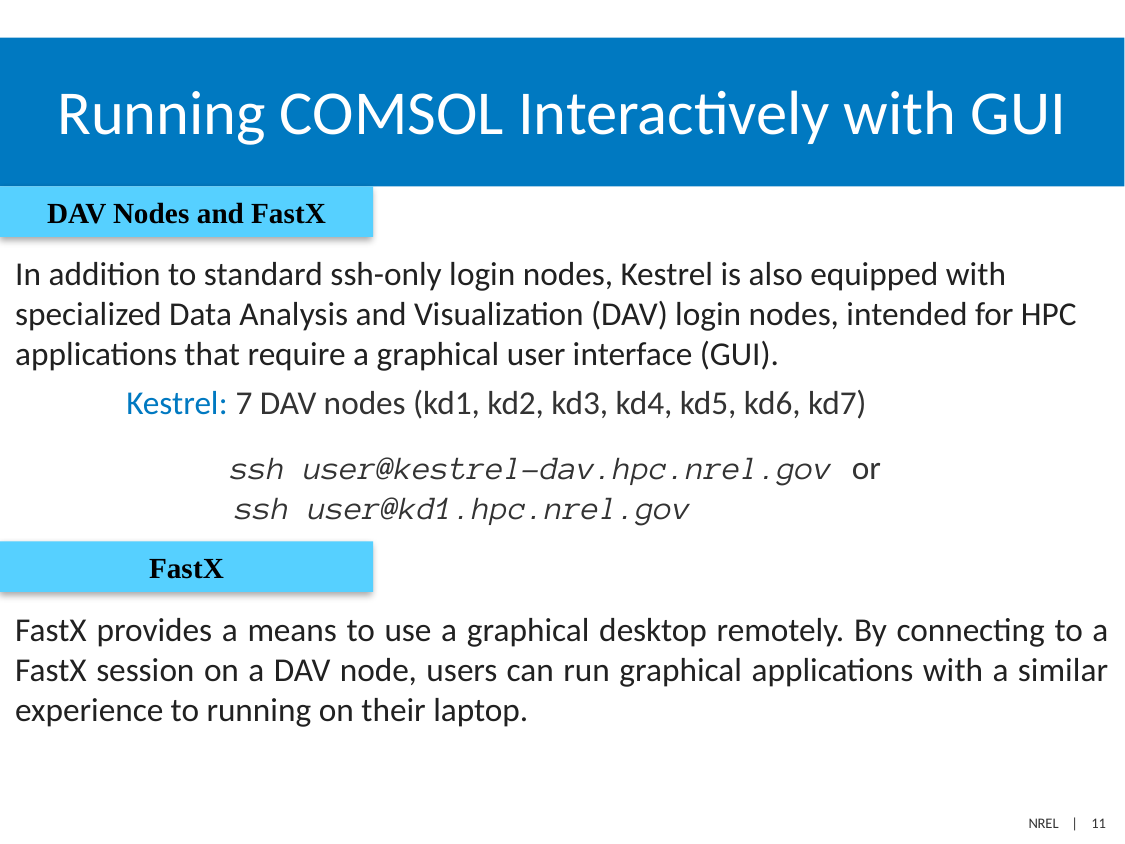

# Running COMSOL Interactively with GUI
DAV Nodes and FastX
In addition to standard ssh-only login nodes, Kestrel is also equipped with specialized Data Analysis and Visualization (DAV) login nodes, intended for HPC applications that require a graphical user interface (GUI).
Kestrel: 7 DAV nodes (kd1, kd2, kd3, kd4, kd5, kd6, kd7)

              ssh user@kestrel-dav.hpc.nrel.gov or
      ssh user@kd1.hpc.nrel.gov
FastX
FastX provides a means to use a graphical desktop remotely. By connecting to a FastX session on a DAV node, users can run graphical applications with a similar experience to running on their laptop.